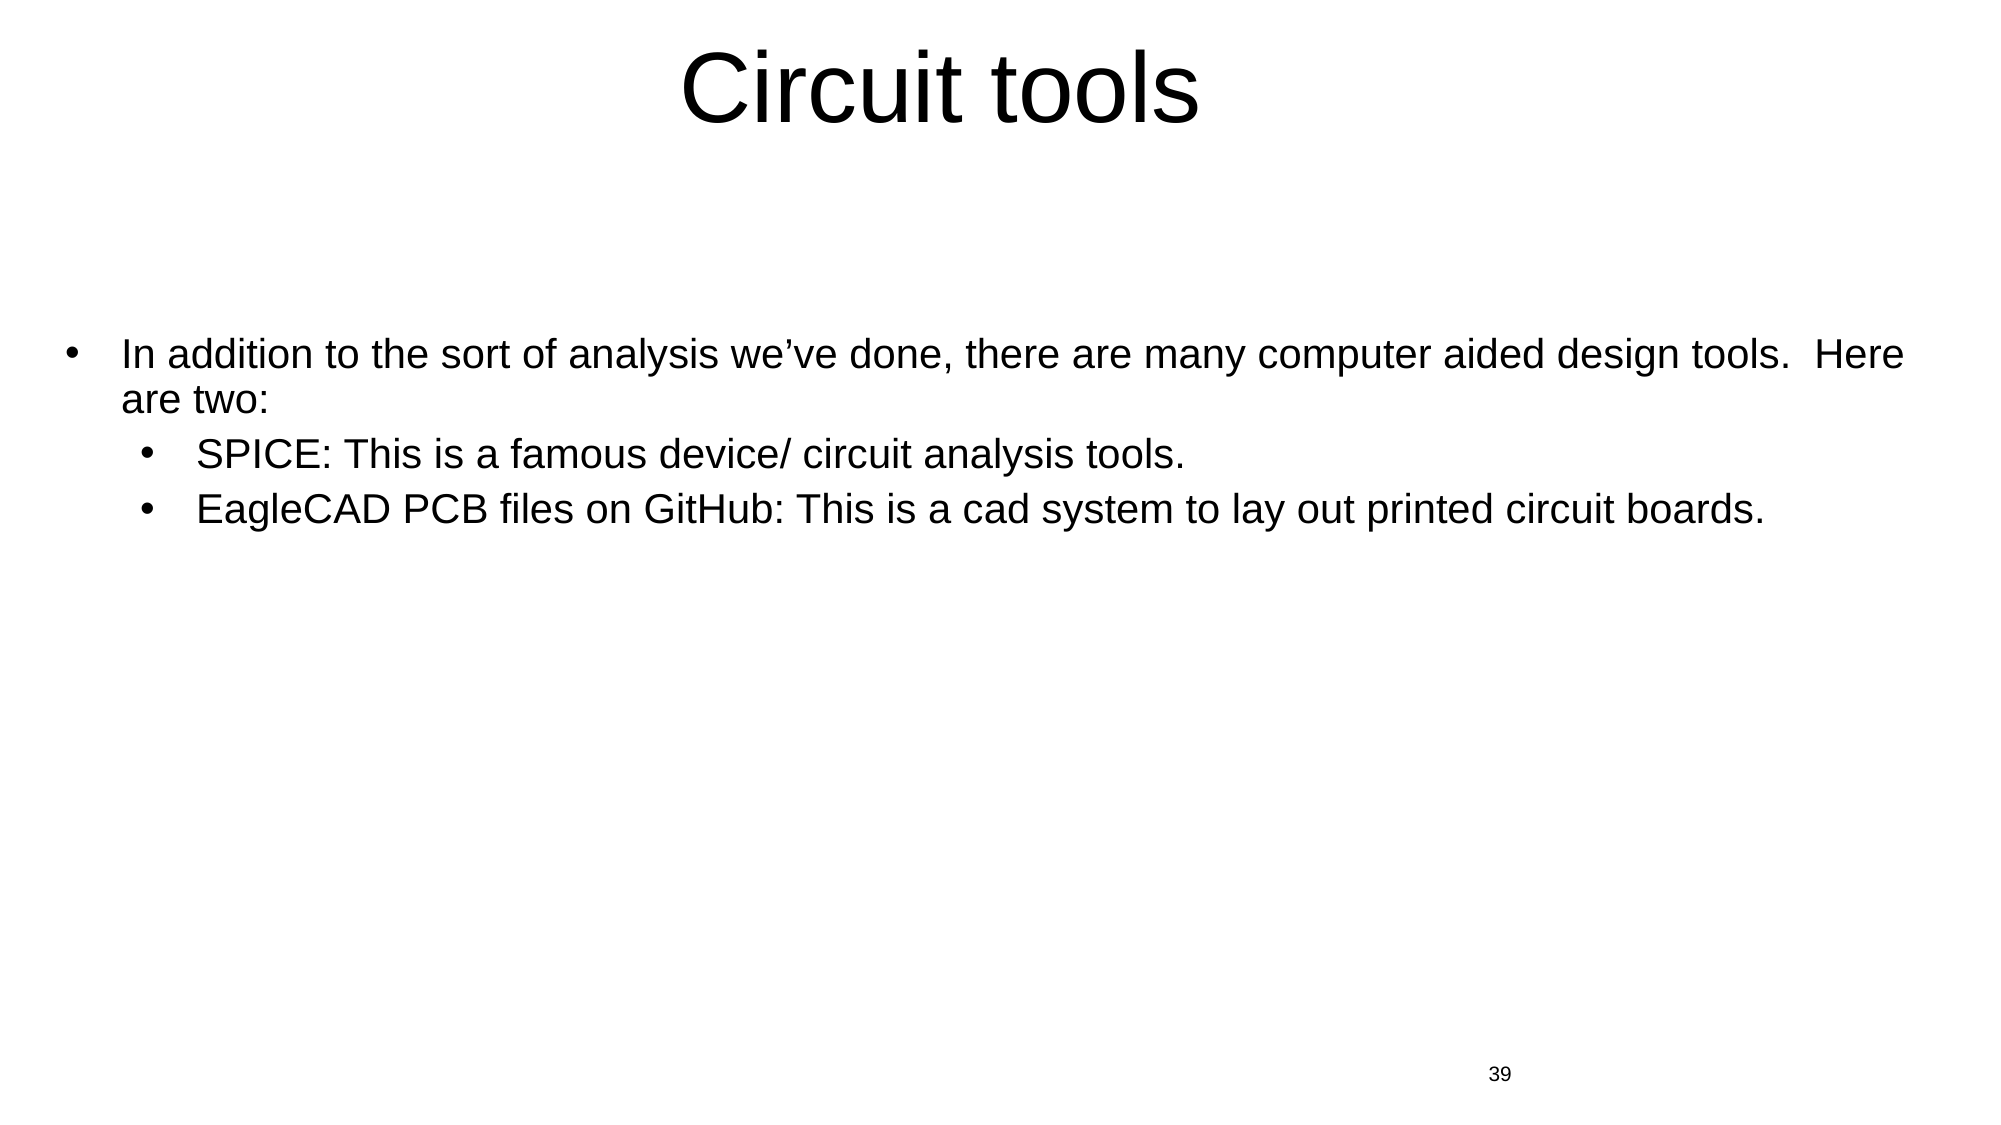

# Circuit tools
In addition to the sort of analysis we’ve done, there are many computer aided design tools.  Here are two:
SPICE: This is a famous device/ circuit analysis tools.
EagleCAD PCB files on GitHub: This is a cad system to lay out printed circuit boards.

39